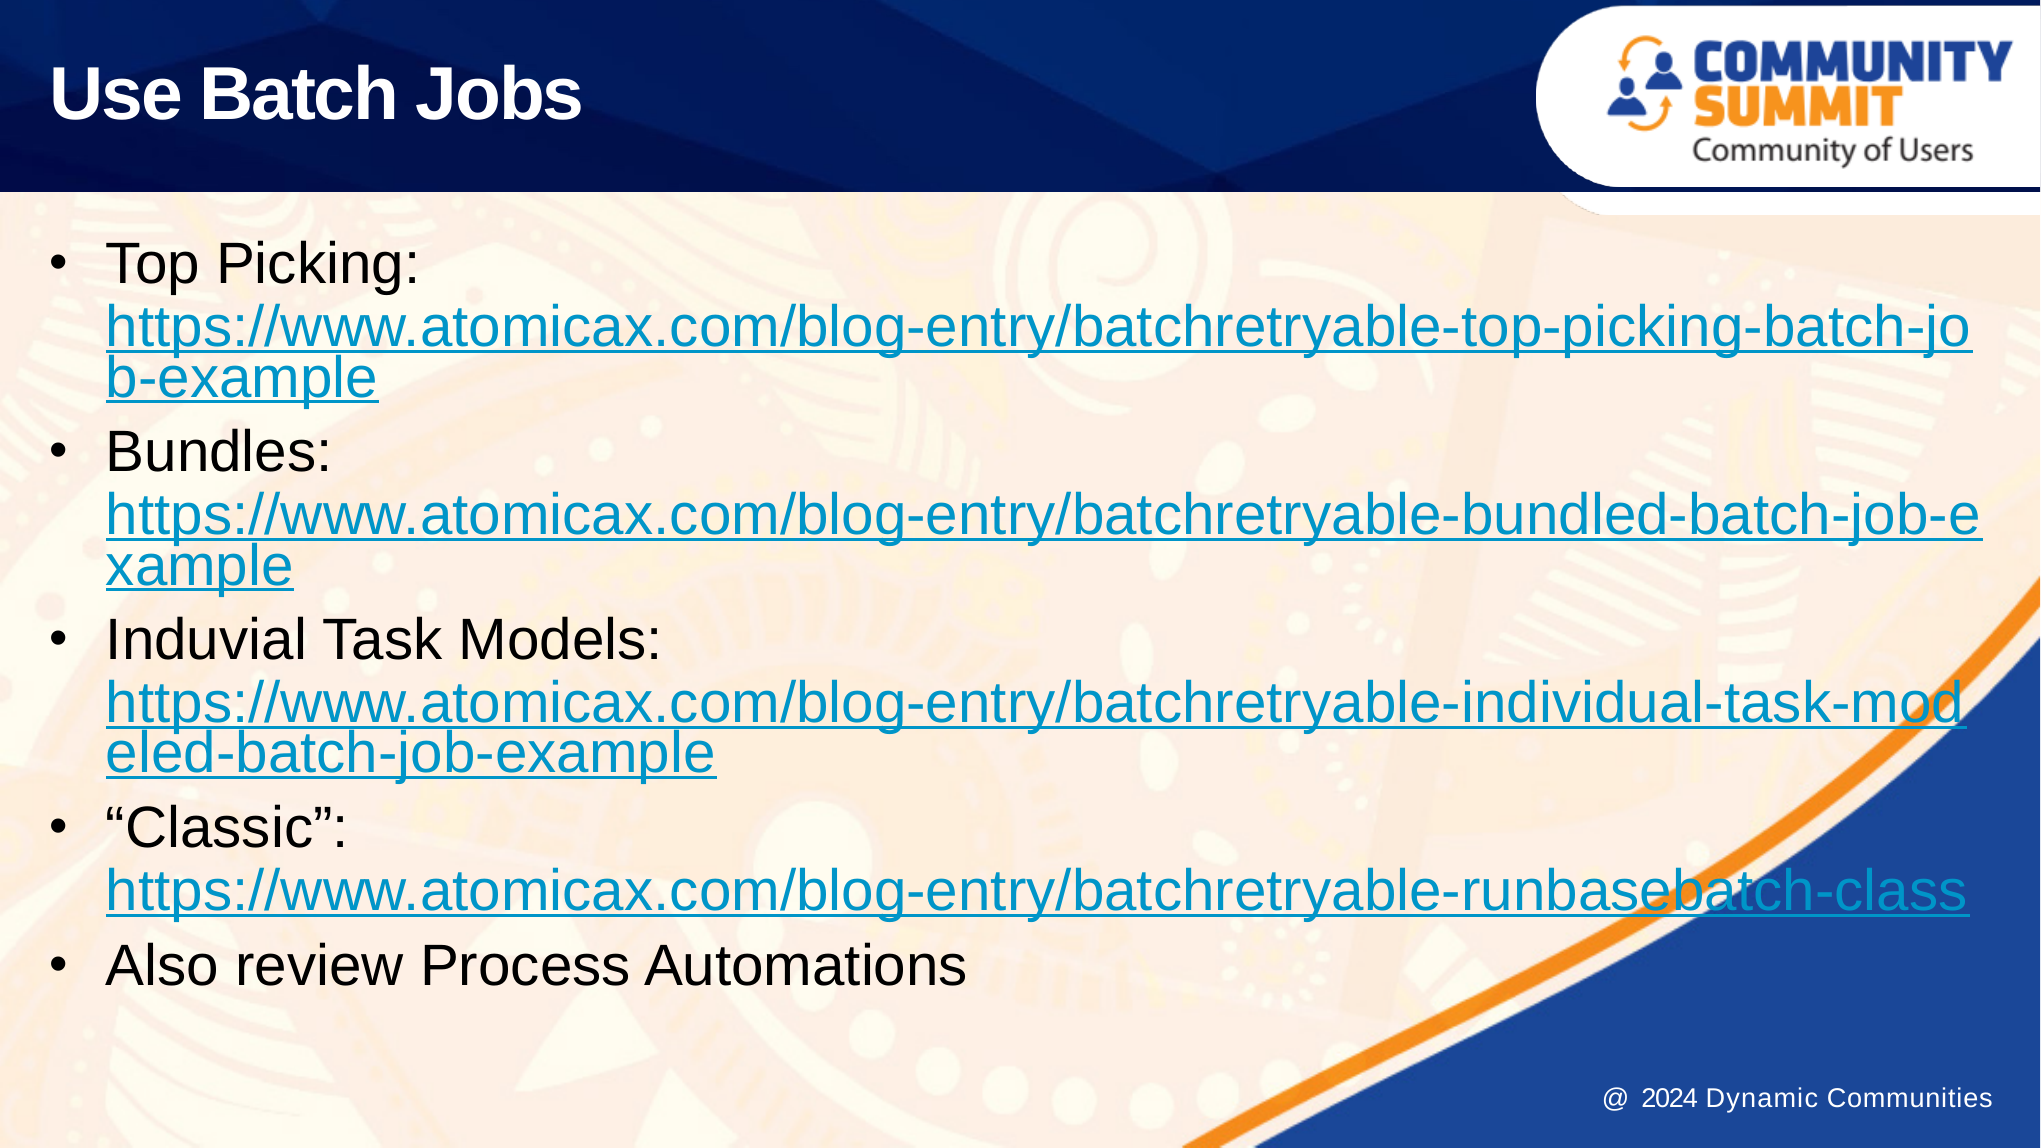

# Use Batch Jobs
Top Picking: https://www.atomicax.com/blog-entry/batchretryable-top-picking-batch-job-example
Bundles: https://www.atomicax.com/blog-entry/batchretryable-bundled-batch-job-example
Induvial Task Models: https://www.atomicax.com/blog-entry/batchretryable-individual-task-modeled-batch-job-example
“Classic”: https://www.atomicax.com/blog-entry/batchretryable-runbasebatch-class
Also review Process Automations